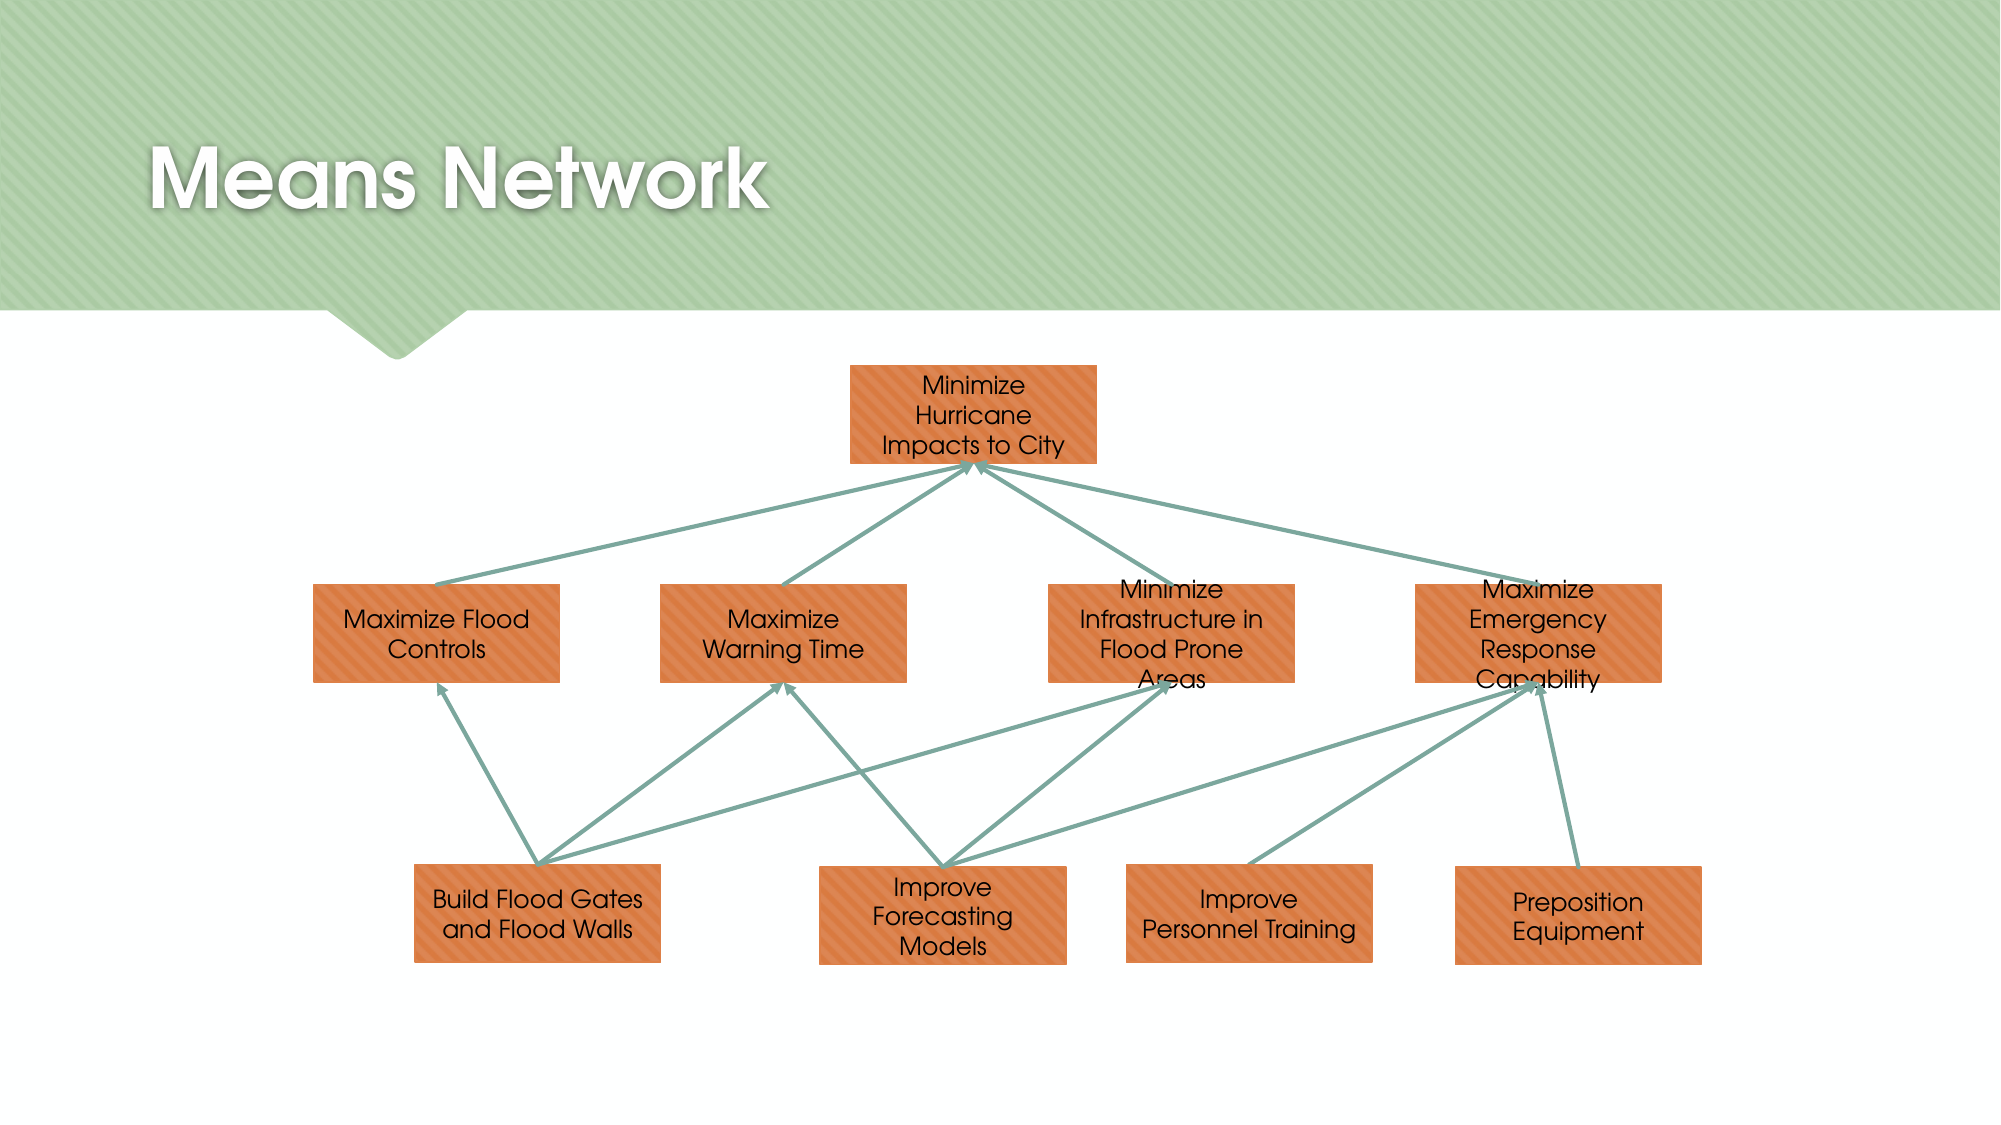

# Means Network
Minimize Hurricane Impacts to City
Maximize Emergency Response Capability
Maximize Flood Controls
Maximize Warning Time
Minimize Infrastructure in Flood Prone Areas
Improve Personnel Training
Build Flood Gates and Flood Walls
Improve Forecasting Models
Preposition Equipment